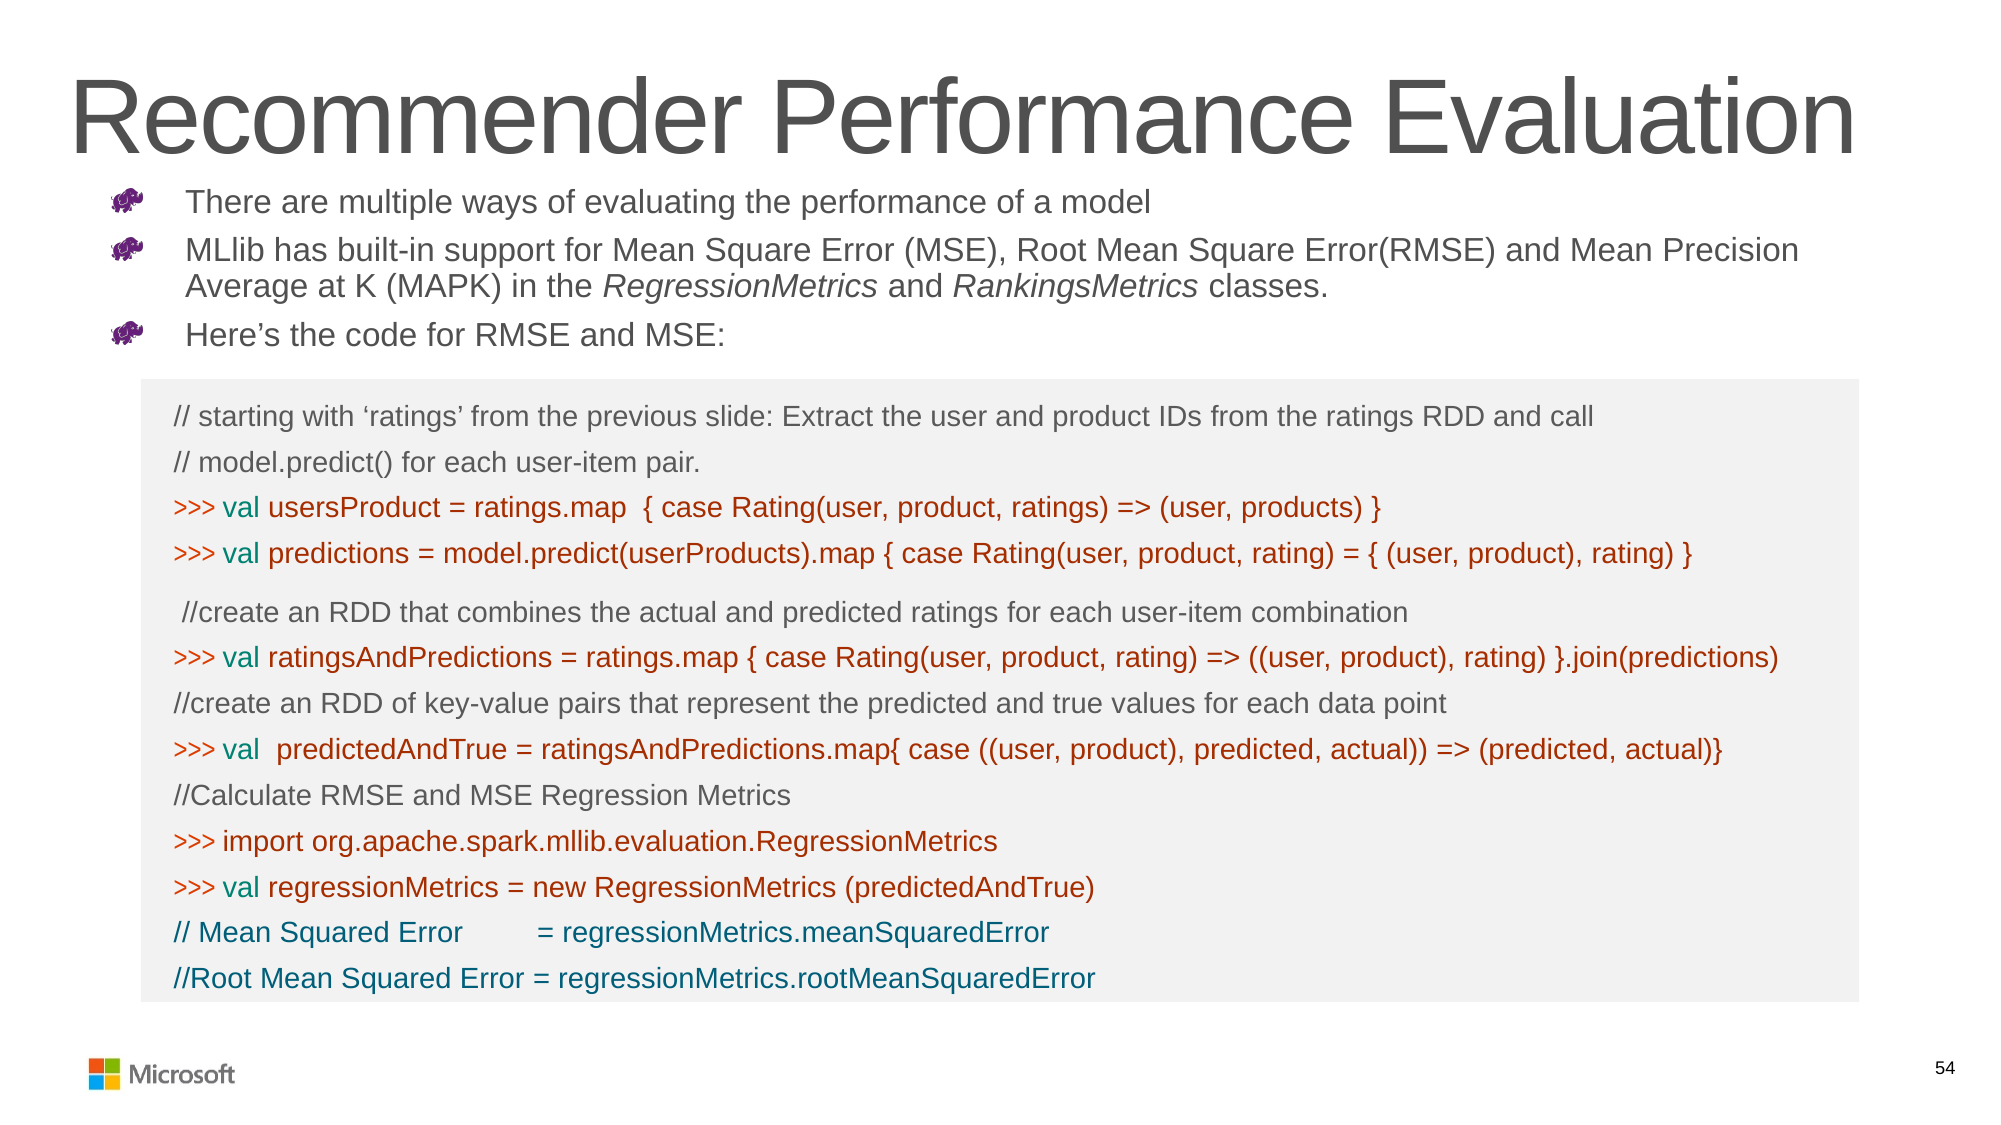

# Recommender Performance Evaluation
There are multiple ways of evaluating the performance of a model
MLlib has built-in support for Mean Square Error (MSE), Root Mean Square Error(RMSE) and Mean Precision Average at K (MAPK) in the RegressionMetrics and RankingsMetrics classes.
Here’s the code for RMSE and MSE:
// starting with ‘ratings’ from the previous slide: Extract the user and product IDs from the ratings RDD and call
// model.predict() for each user-item pair.
>>> val usersProduct = ratings.map  { case Rating(user, product, ratings) => (user, products) }
>>> val predictions = model.predict(userProducts).map { case Rating(user, product, rating) = { (user, product), rating) }
 //create an RDD that combines the actual and predicted ratings for each user-item combination
>>> val ratingsAndPredictions = ratings.map { case Rating(user, product, rating) => ((user, product), rating) }.join(predictions)
//create an RDD of key-value pairs that represent the predicted and true values for each data point
>>> val  predictedAndTrue = ratingsAndPredictions.map{ case ((user, product), predicted, actual)) => (predicted, actual)}
//Calculate RMSE and MSE Regression Metrics
>>> import org.apache.spark.mllib.evaluation.RegressionMetrics
>>> val regressionMetrics = new RegressionMetrics (predictedAndTrue)
// Mean Squared Error         = regressionMetrics.meanSquaredError
//Root Mean Squared Error = regressionMetrics.rootMeanSquaredError
54